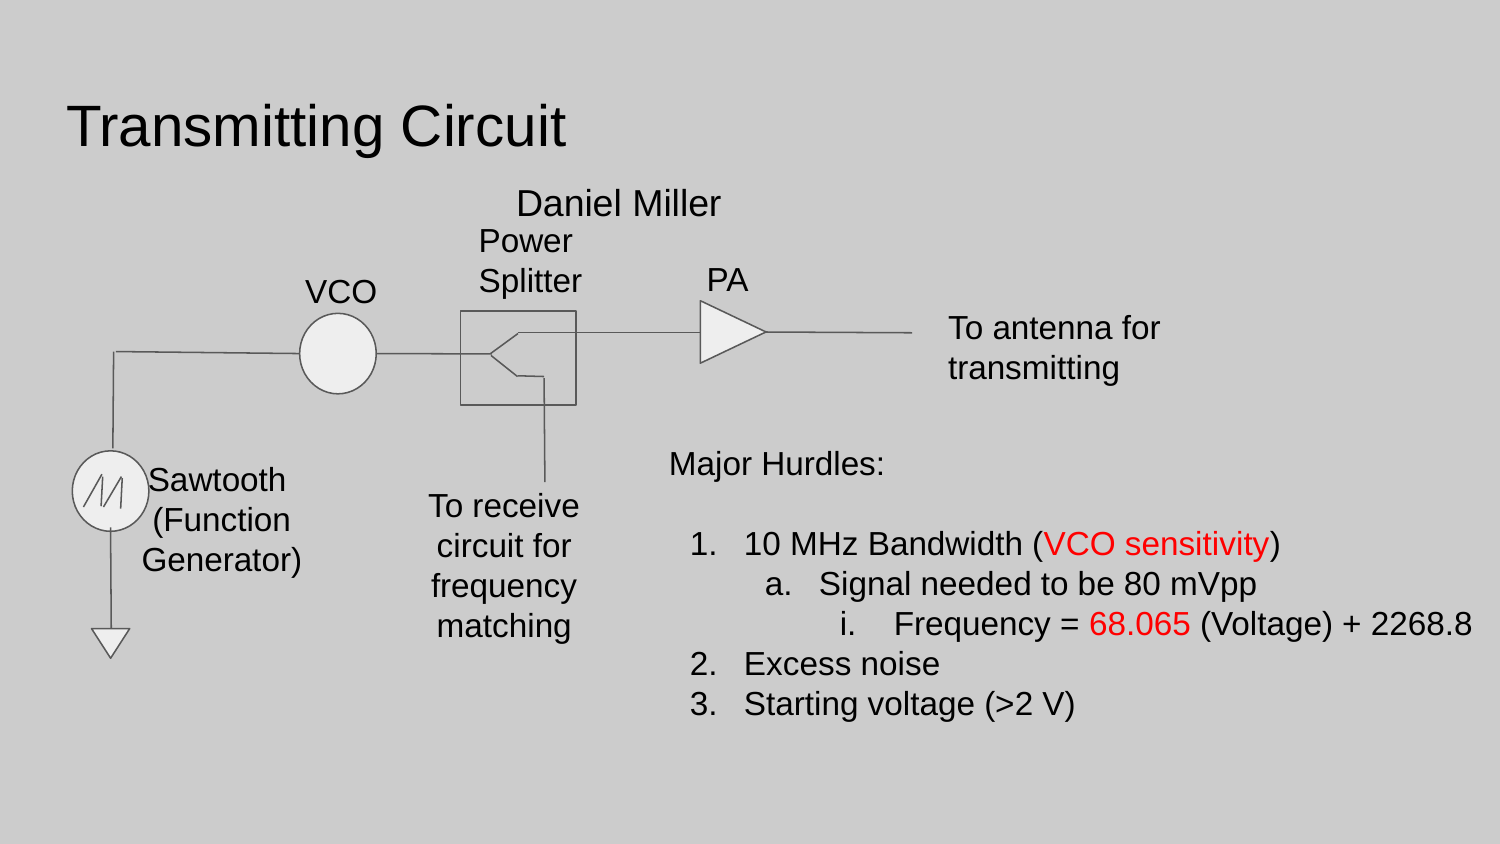

# Transmitting Circuit									Daniel Miller
Power Splitter
PA
VCO
To antenna for transmitting

Major Hurdles:

10 MHz Bandwidth (VCO sensitivity)
Signal needed to be 80 mVpp
Frequency = 68.065 (Voltage) + 2268.8
Excess noise
Starting voltage (>2 V)

Sawtooth
(Function Generator)

To receive circuit for frequency matching